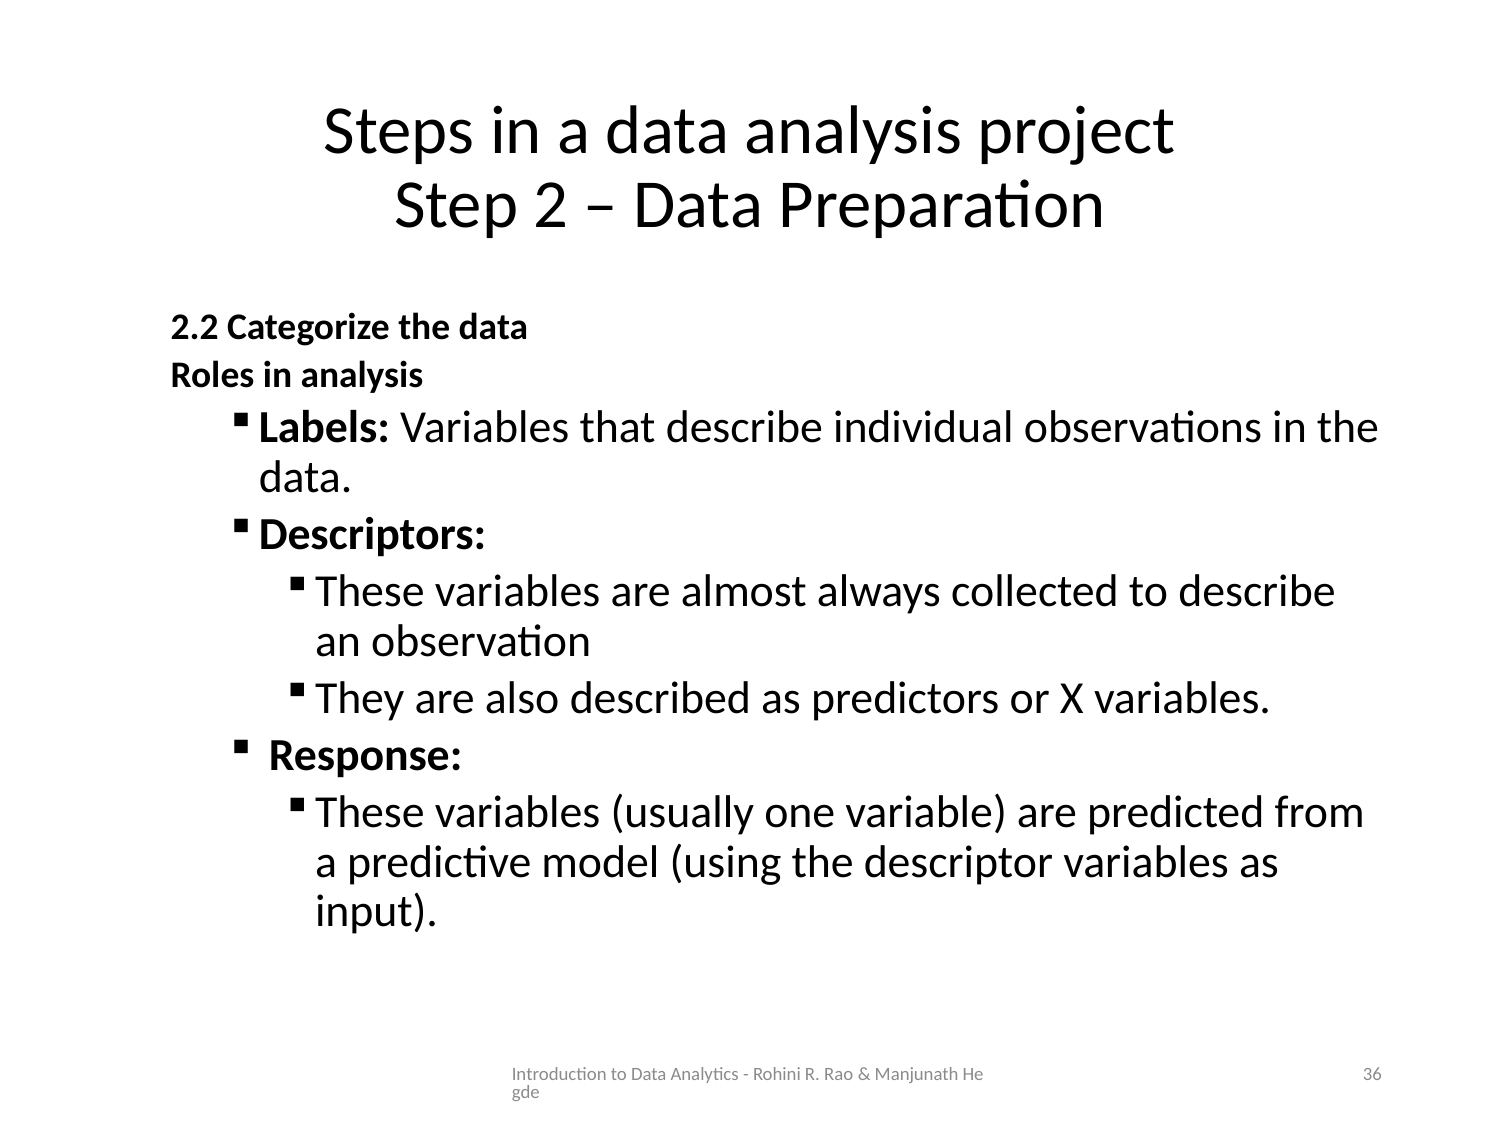

# Steps in a data analysis project Step 2 – Data Preparation
2.2 Categorize the data
Roles in analysis
Labels: Variables that describe individual observations in the data.
Descriptors:
These variables are almost always collected to describe an observation
They are also described as predictors or X variables.
 Response:
These variables (usually one variable) are predicted from a predictive model (using the descriptor variables as input).

Introduction to Data Analytics - Rohini R. Rao & Manjunath Hegde
36